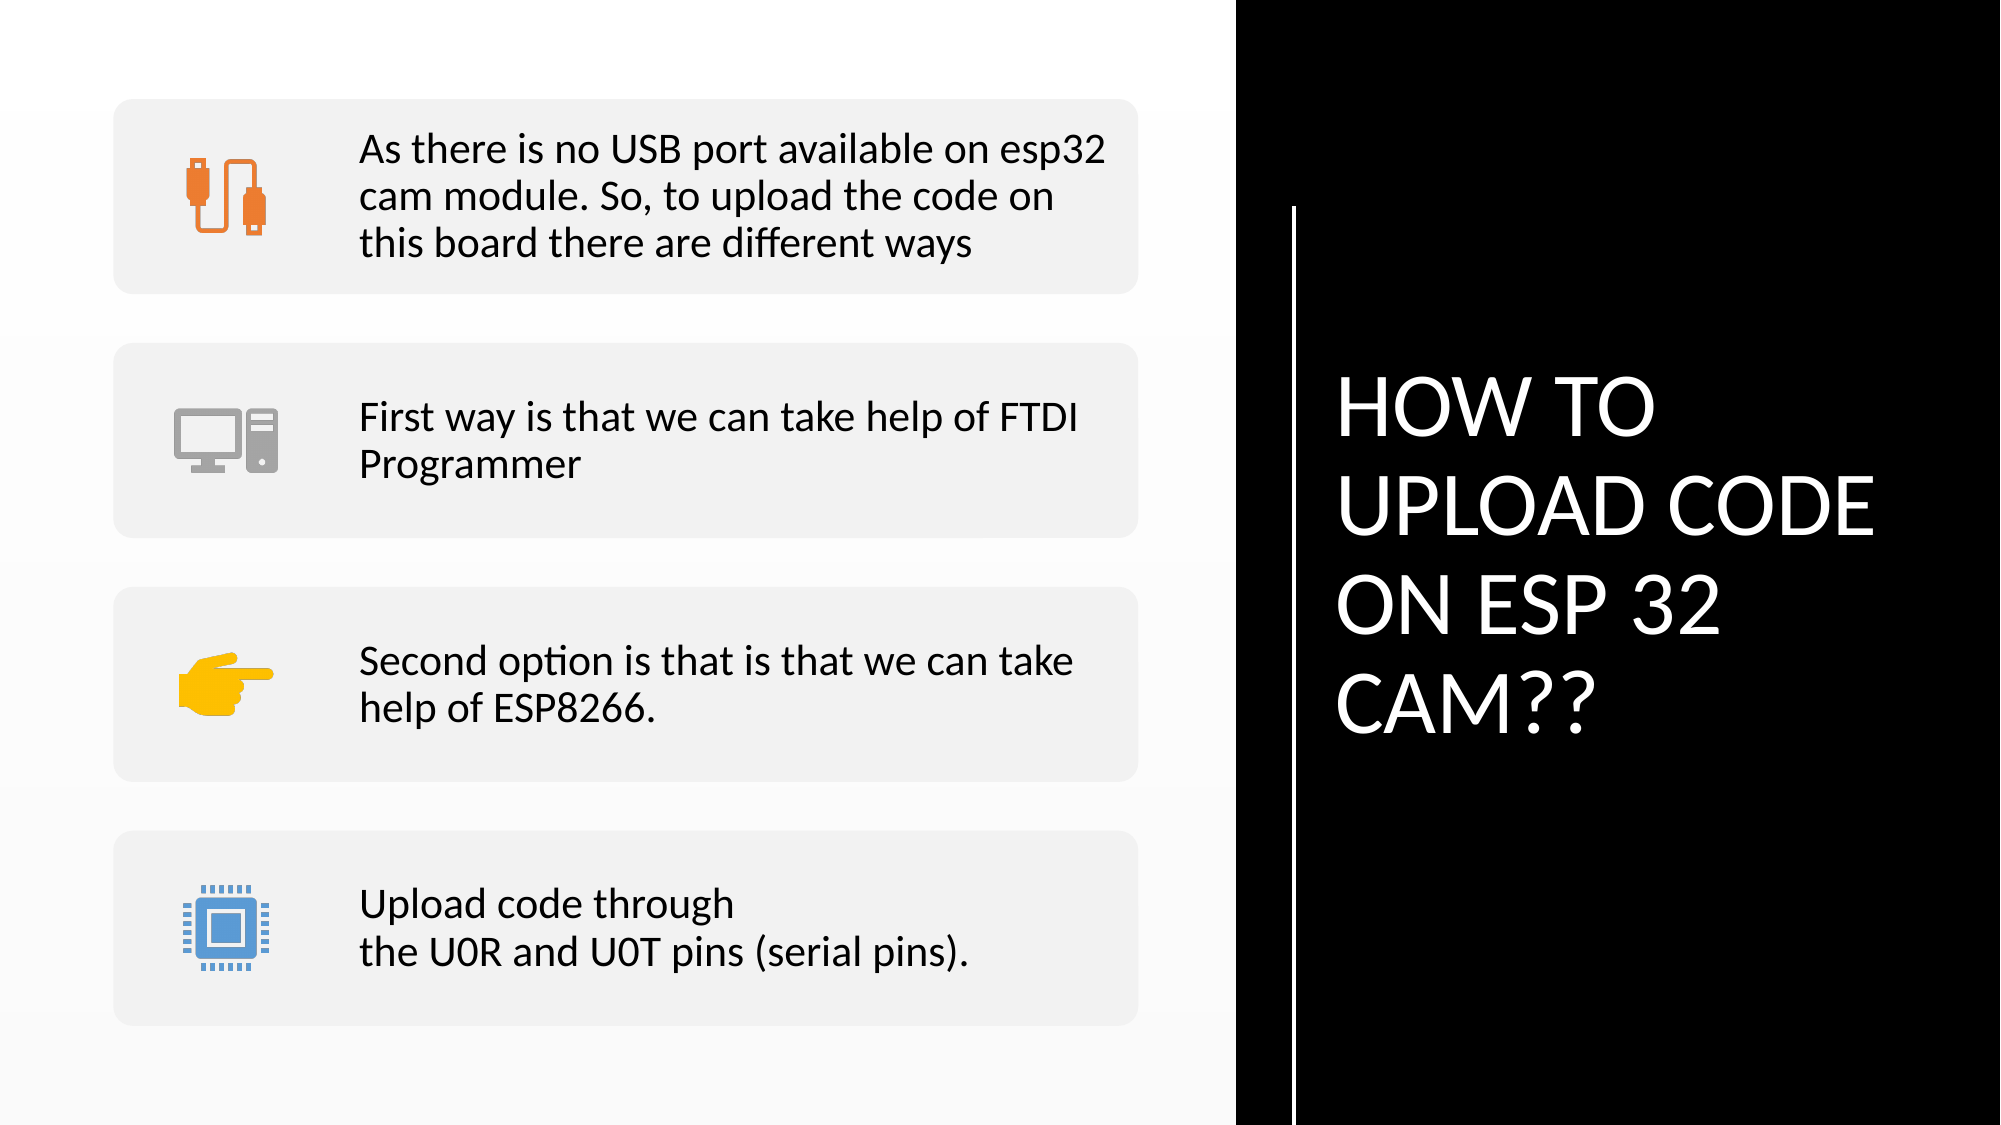

As there is no USB port available on esp32 cam module. So, to upload the code on this board there are different ways
First way is that we can take help of FTDI Programmer
Second option is that is that we can take help of ESP8266.
Upload code through the U0R and U0T pins (serial pins).
# HOW TO UPLOAD CODE ON ESP 32 CAM??